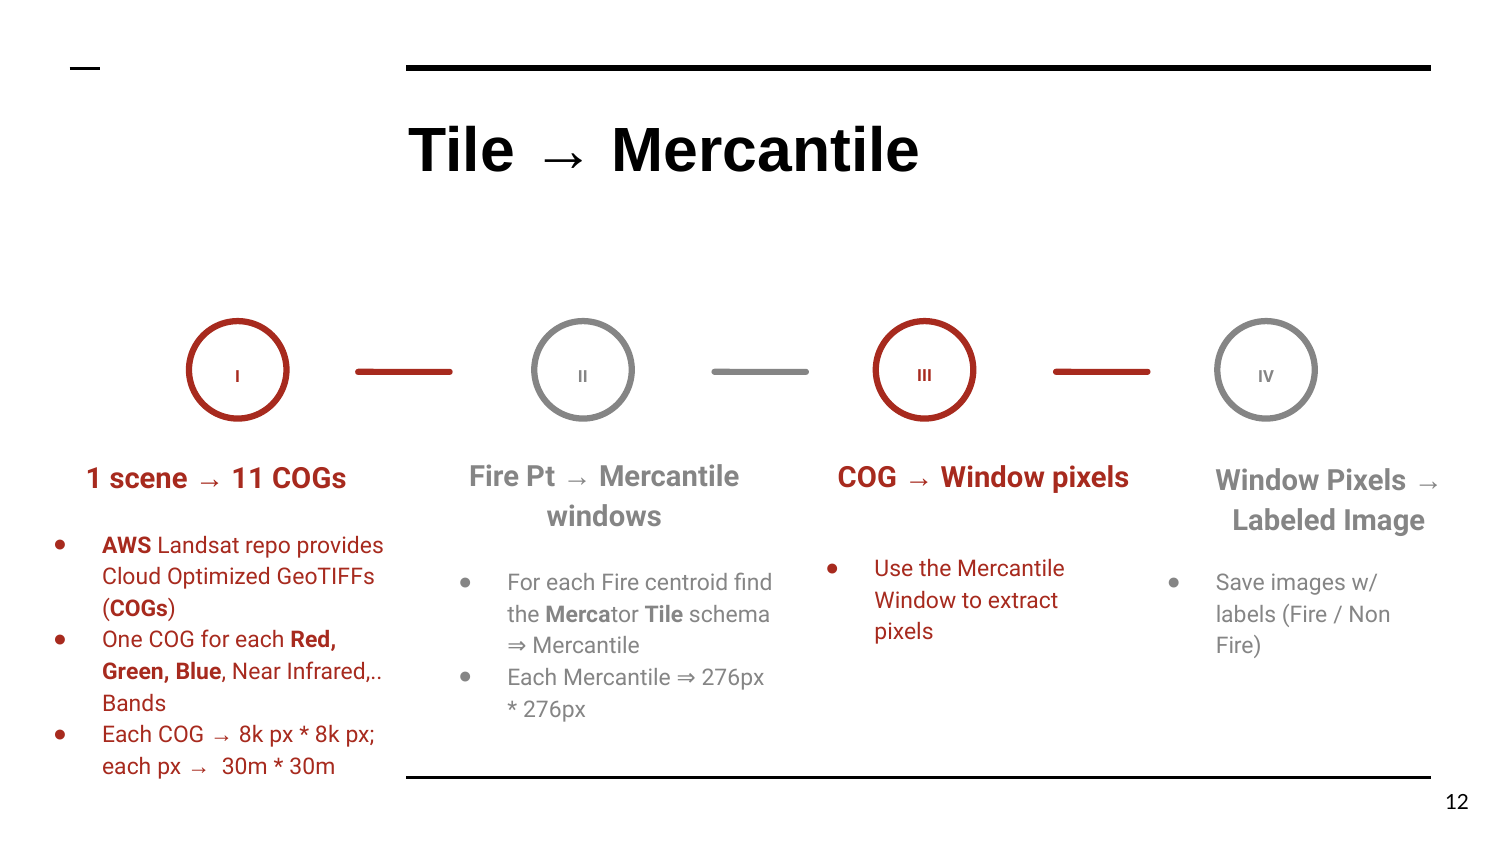

# Tile → Mercantile

I
1 scene → 11 COGs
AWS Landsat repo provides Cloud Optimized GeoTIFFs (COGs)
One COG for each Red, Green, Blue, Near Infrared,.. Bands
Each COG → 8k px * 8k px; each px →  30m * 30m

II
Fire Pt → Mercantile windows
For each Fire centroid find the Mercator Tile schema ⇒ Mercantile
Each Mercantile ⇒ 276px * 276px

III
COG → Window pixels
Use the Mercantile Window to extract pixels

IV
Window Pixels → Labeled Image
Save images w/ labels (Fire / Non Fire)

12